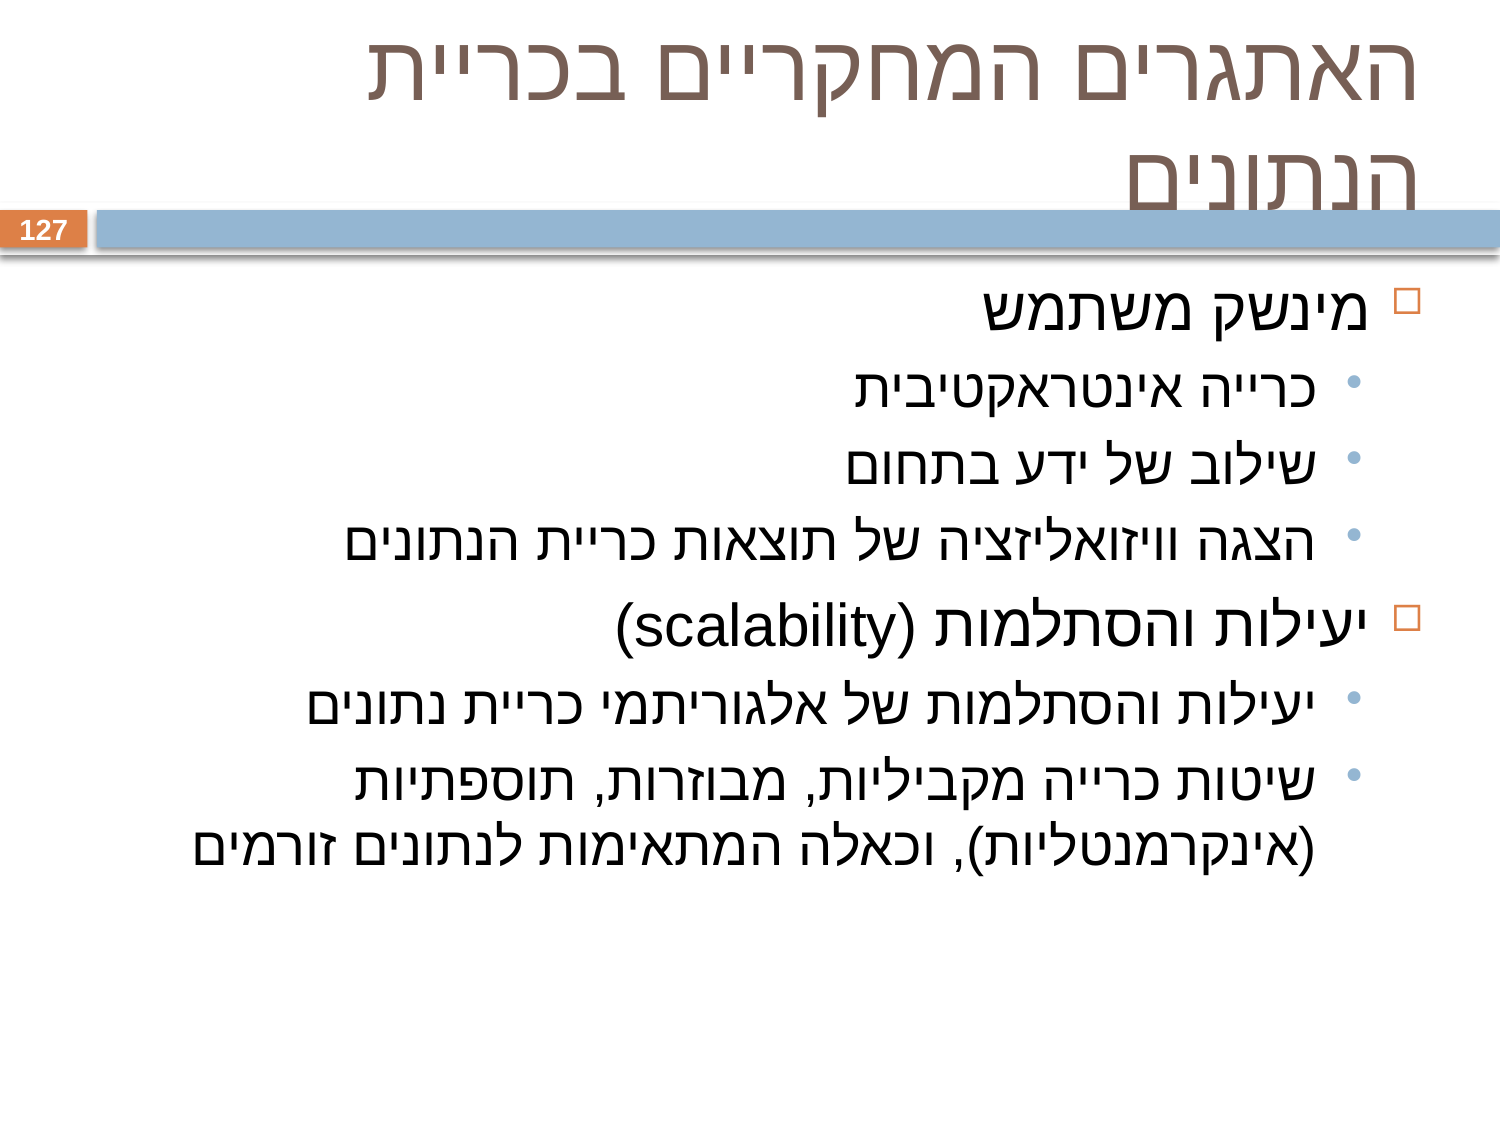

# האתגרים המחקריים בכריית הנתונים
127
מינשק משתמש
כרייה אינטראקטיבית
שילוב של ידע בתחום
הצגה וויזואליזציה של תוצאות כריית הנתונים
יעילות והסתלמות (scalability)
יעילות והסתלמות של אלגוריתמי כריית נתונים
שיטות כרייה מקביליות, מבוזרות, תוספתיות (אינקרמנטליות), וכאלה המתאימות לנתונים זורמים